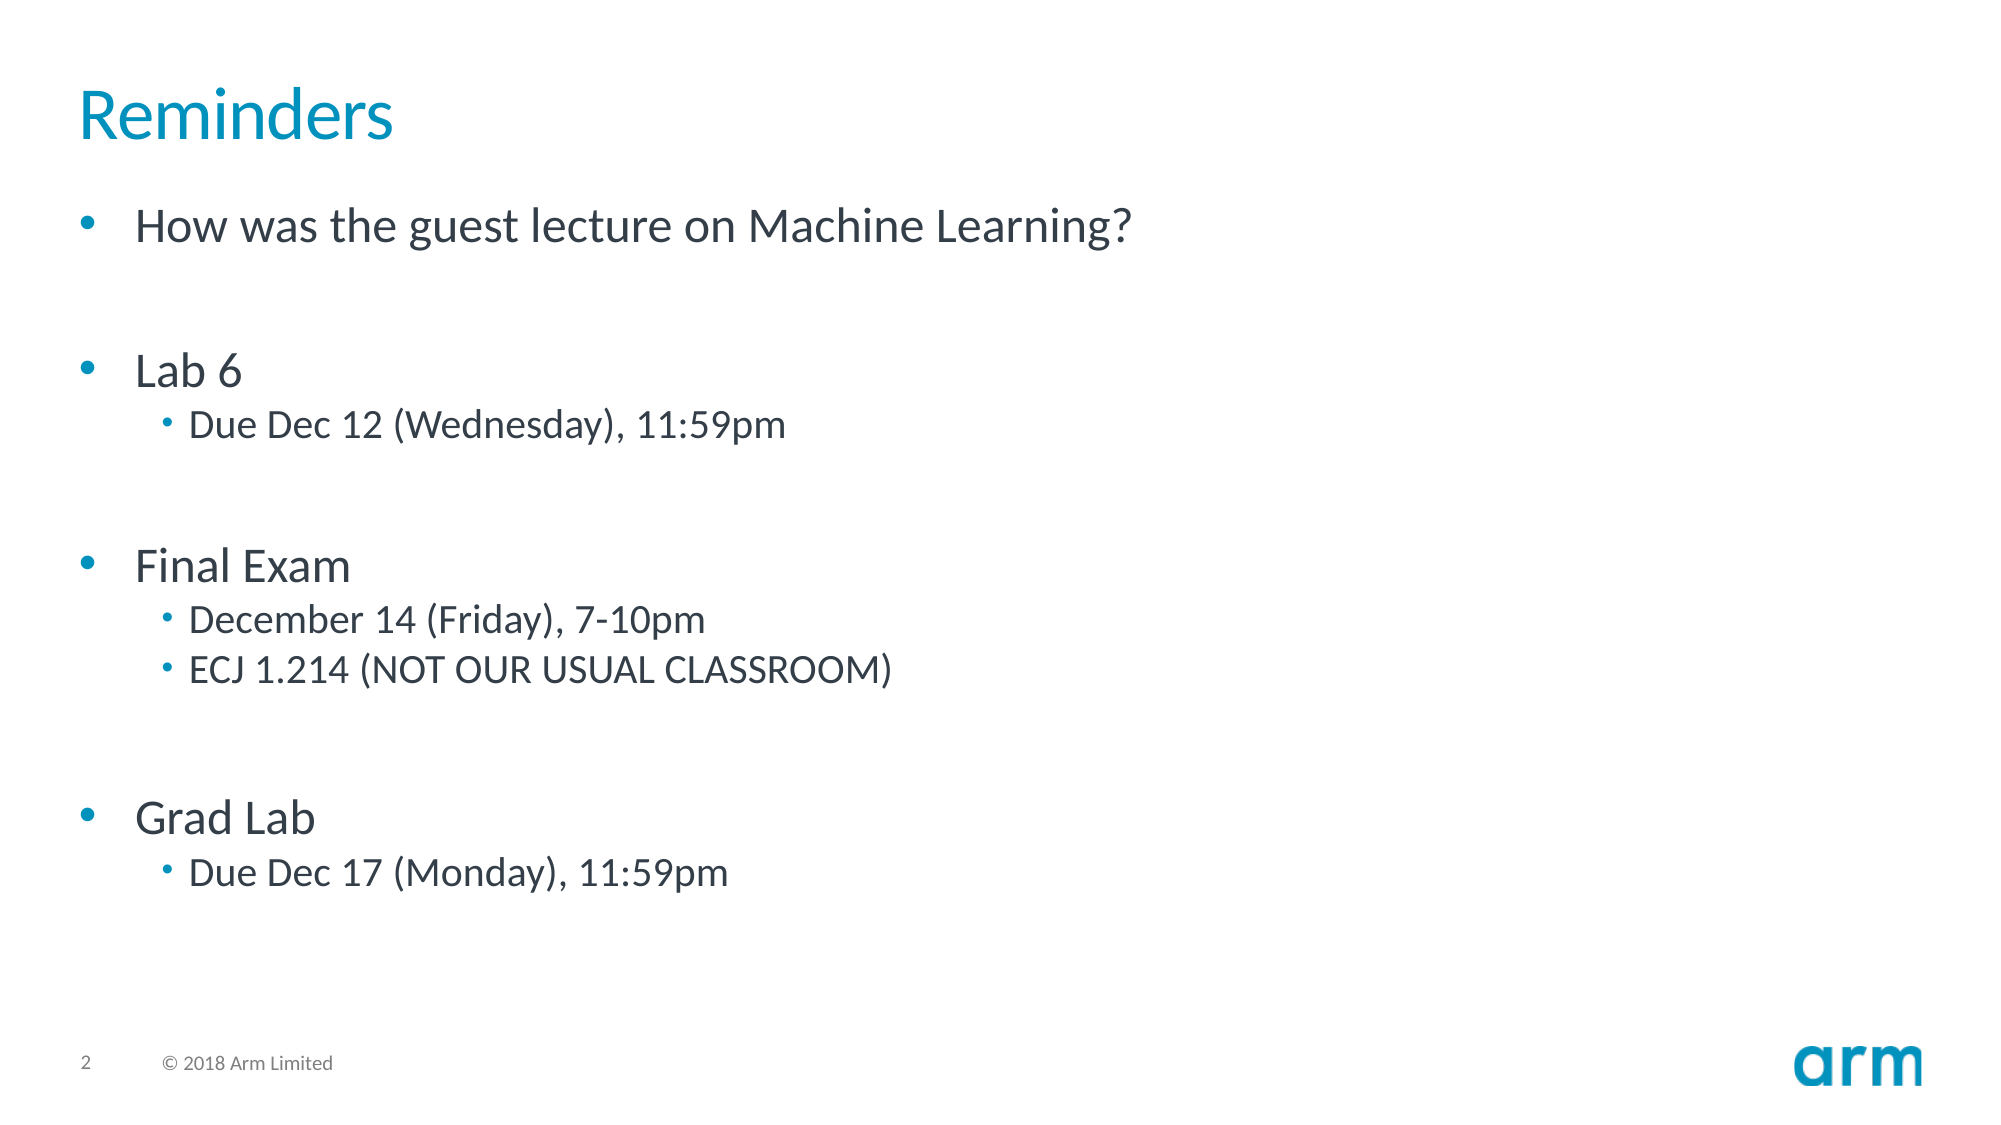

# Reminders
How was the guest lecture on Machine Learning?

Lab 6
Due Dec 12 (Wednesday), 11:59pm

Final Exam
December 14 (Friday), 7-10pm
ECJ 1.214 (NOT OUR USUAL CLASSROOM)

Grad Lab
Due Dec 17 (Monday), 11:59pm